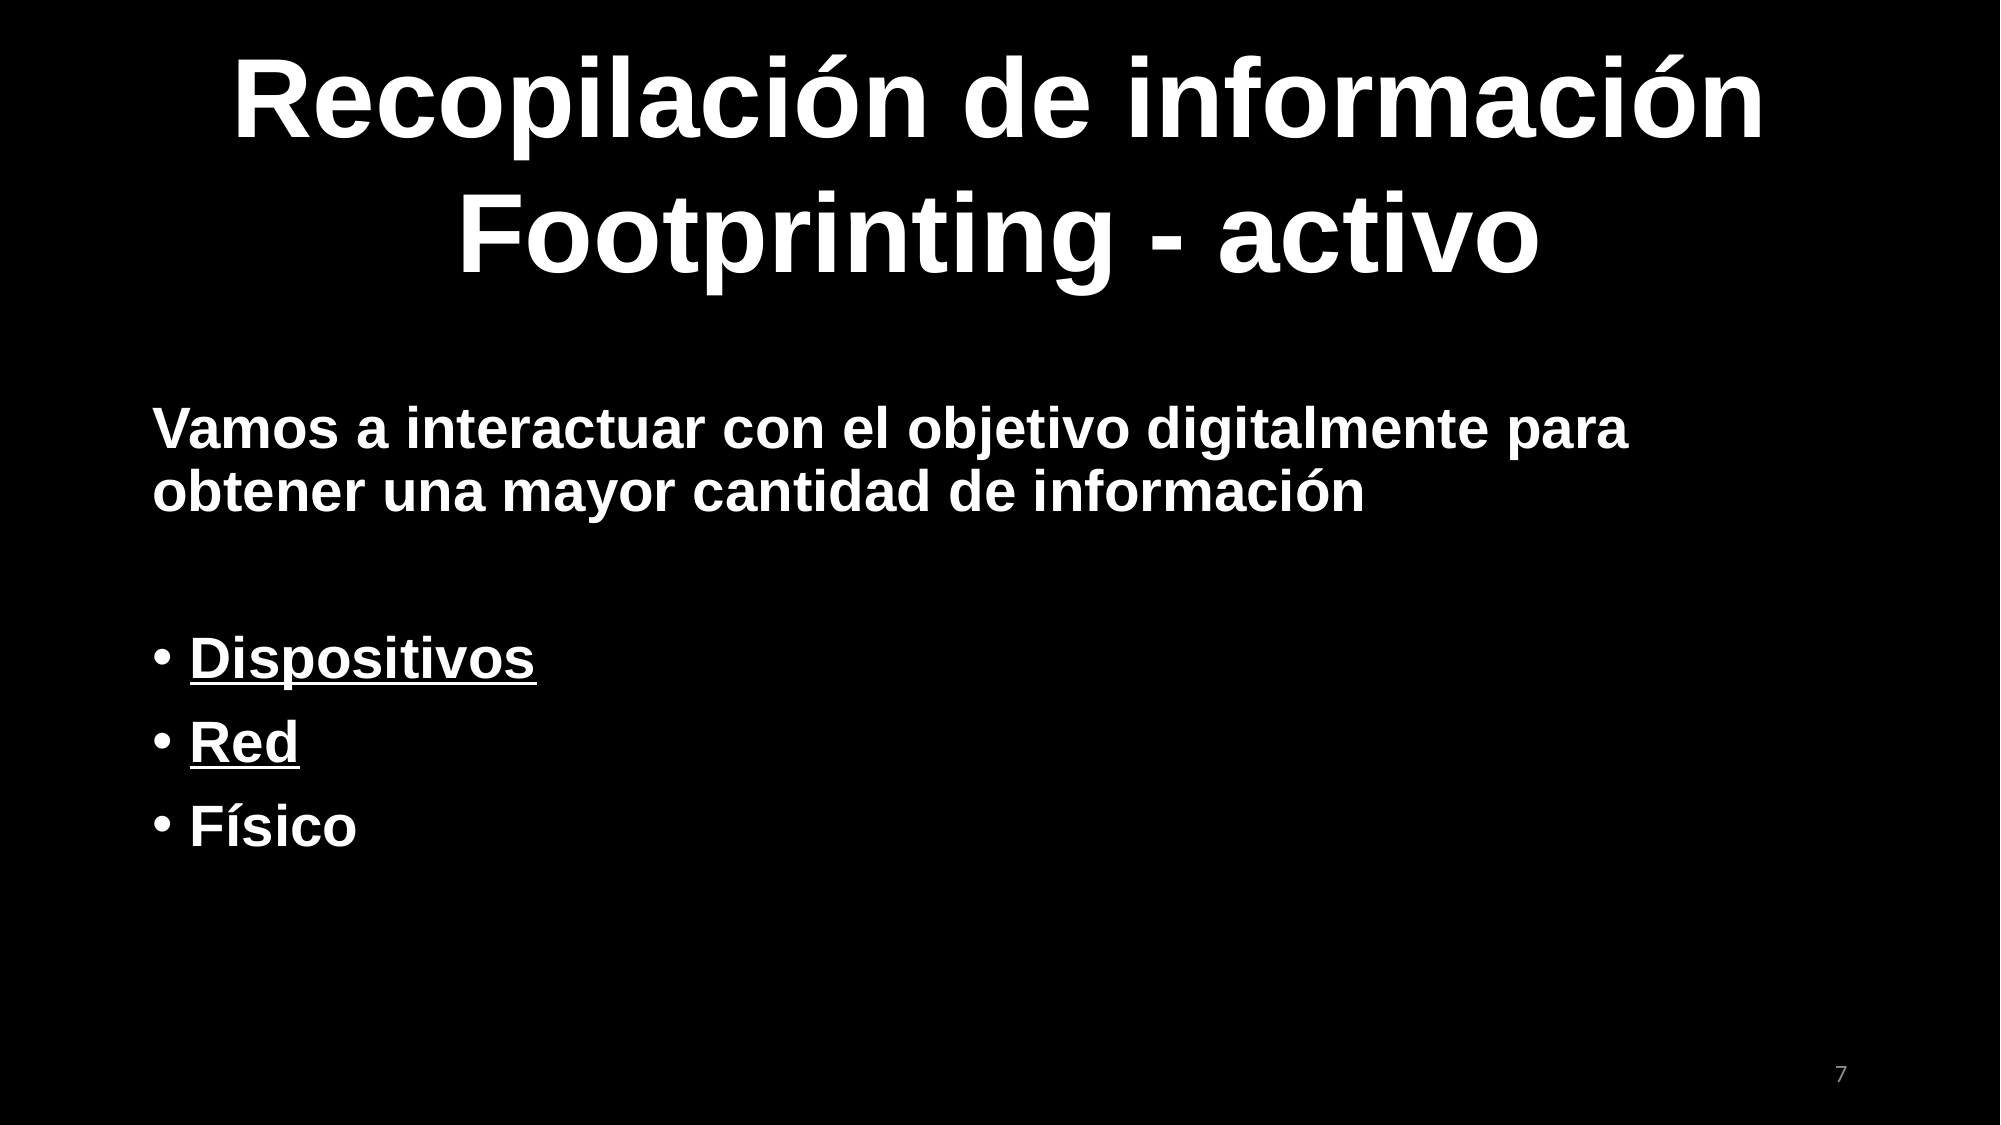

Recopilación de información
Footprinting - activo

Vamos a interactuar con el objetivo digitalmente para obtener una mayor cantidad de información

Dispositivos
Red
Físico

7